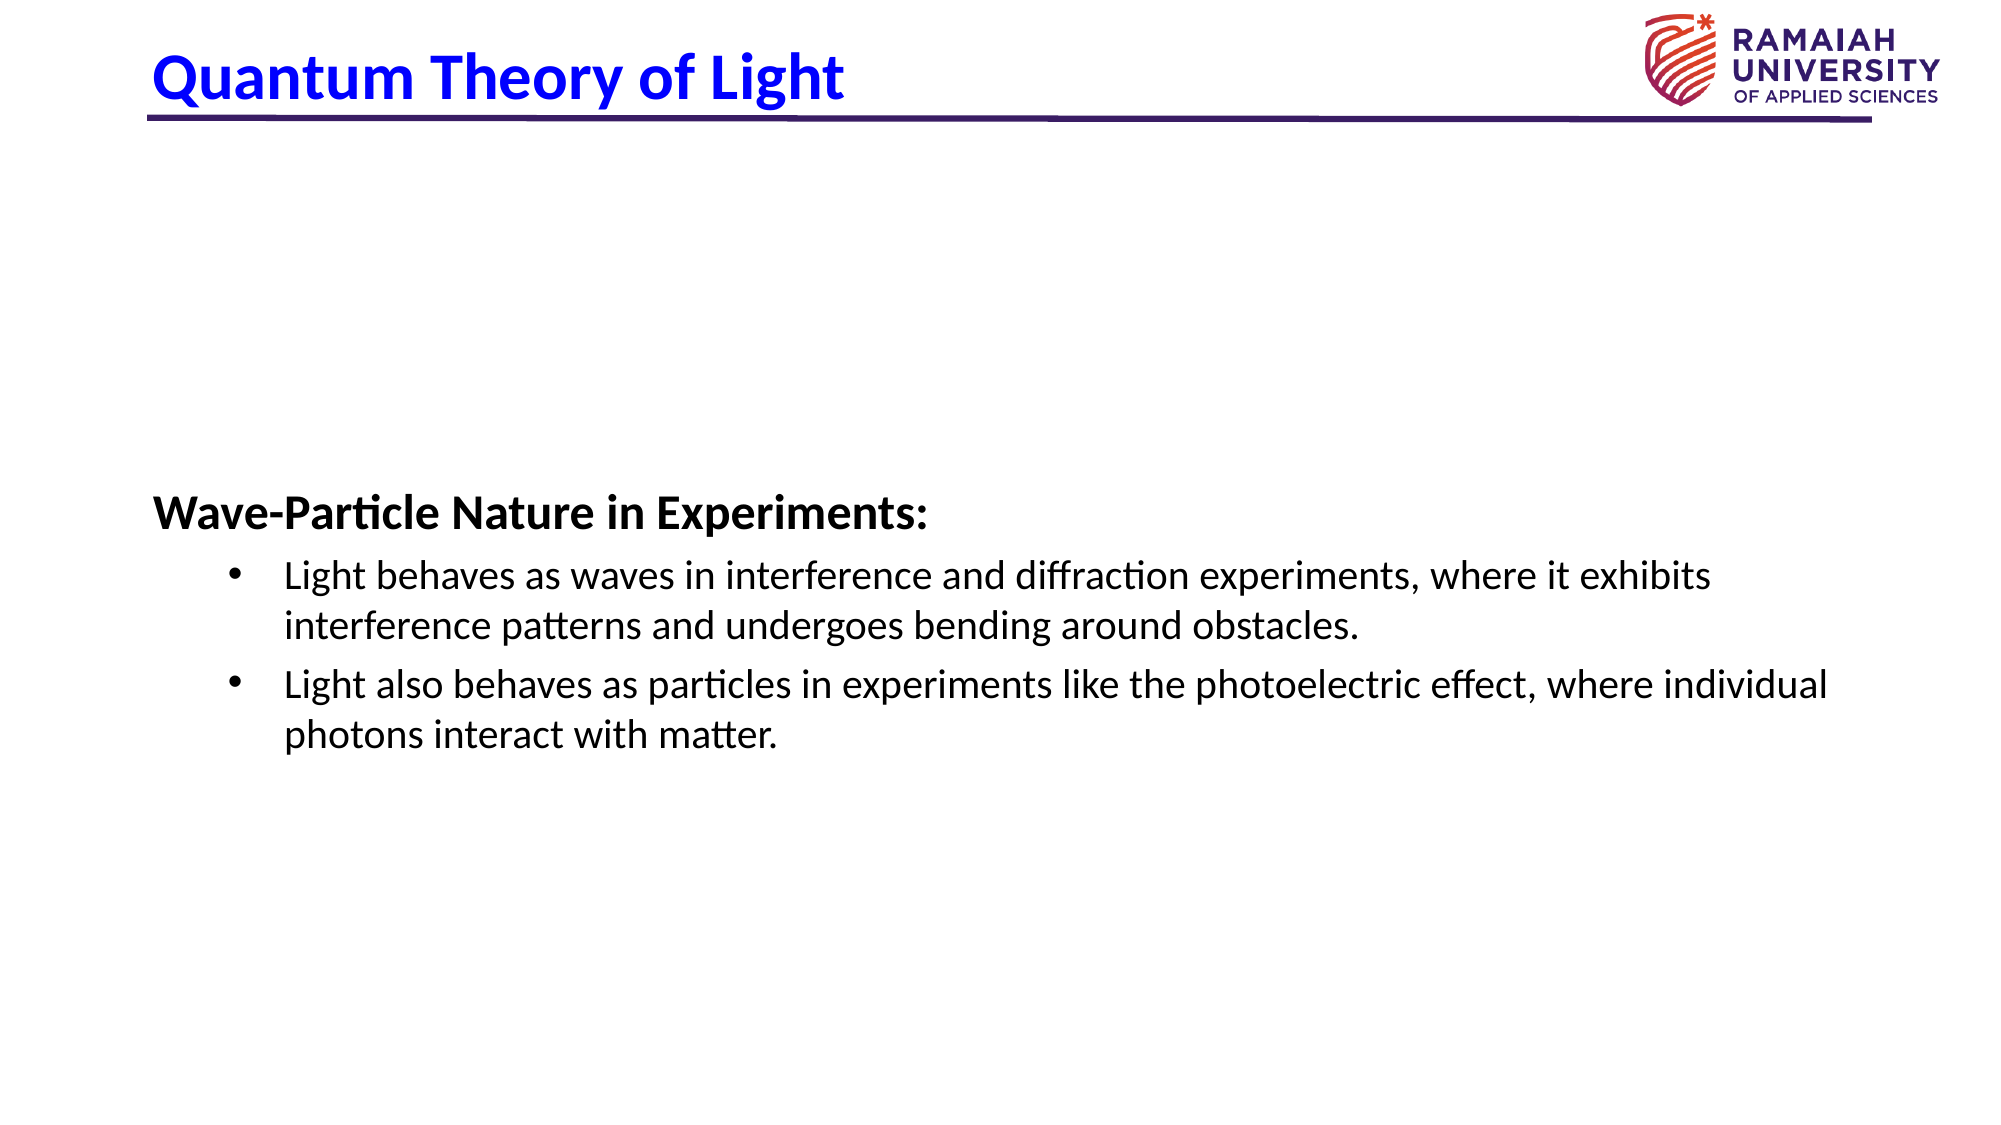

# Quantum Theory of Light
Wave-Particle Nature in Experiments:
Light behaves as waves in interference and diffraction experiments, where it exhibits interference patterns and undergoes bending around obstacles.
Light also behaves as particles in experiments like the photoelectric effect, where individual photons interact with matter.